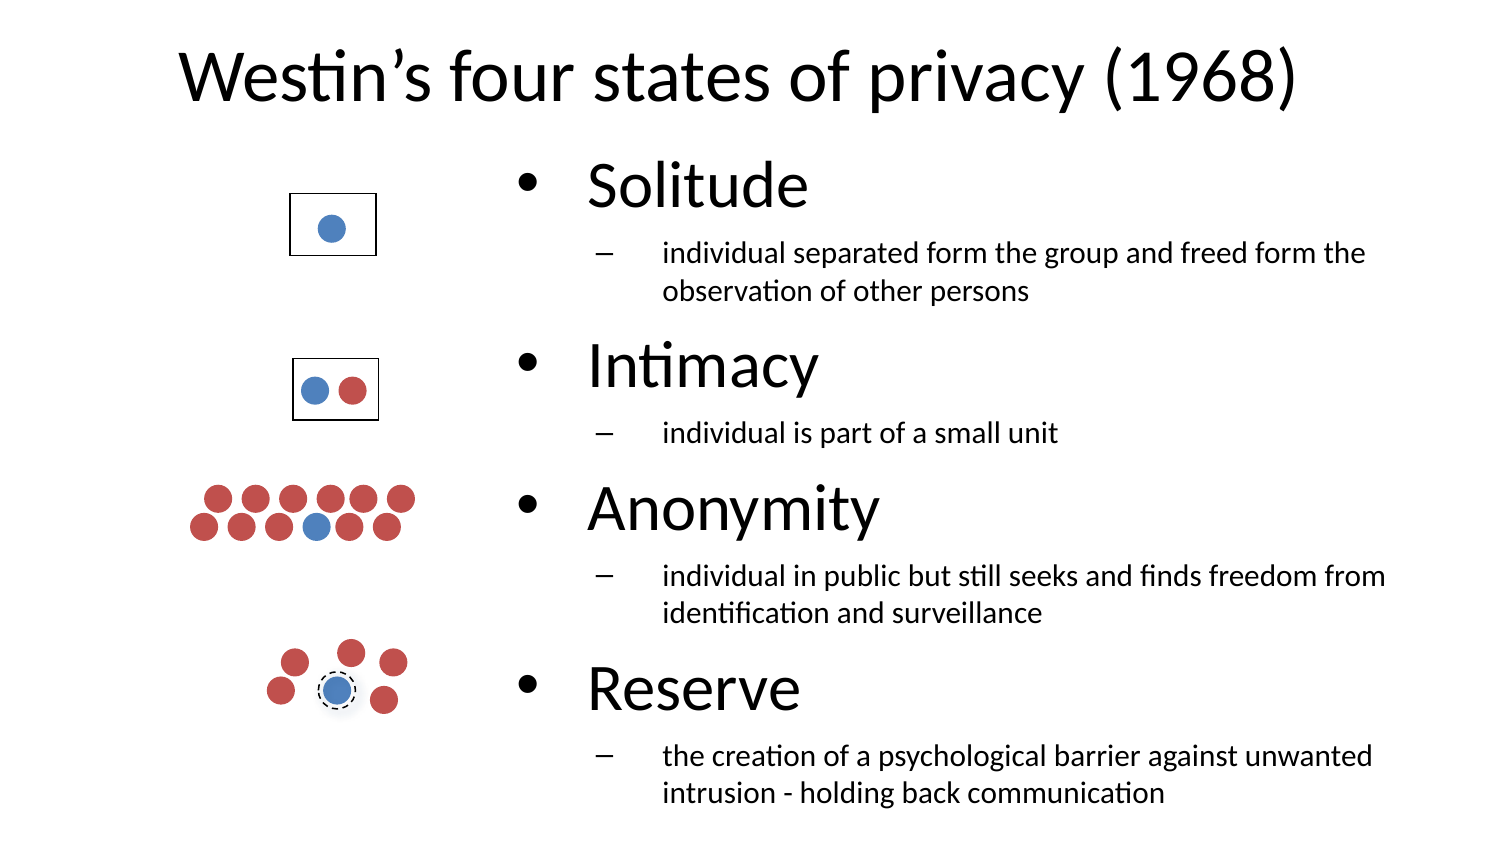

# Westin’s four states of privacy (1968)
Solitude
individual separated form the group and freed form the observation of other persons
Intimacy
individual is part of a small unit
Anonymity
individual in public but still seeks and finds freedom from identification and surveillance
Reserve
the creation of a psychological barrier against unwanted intrusion - holding back communication